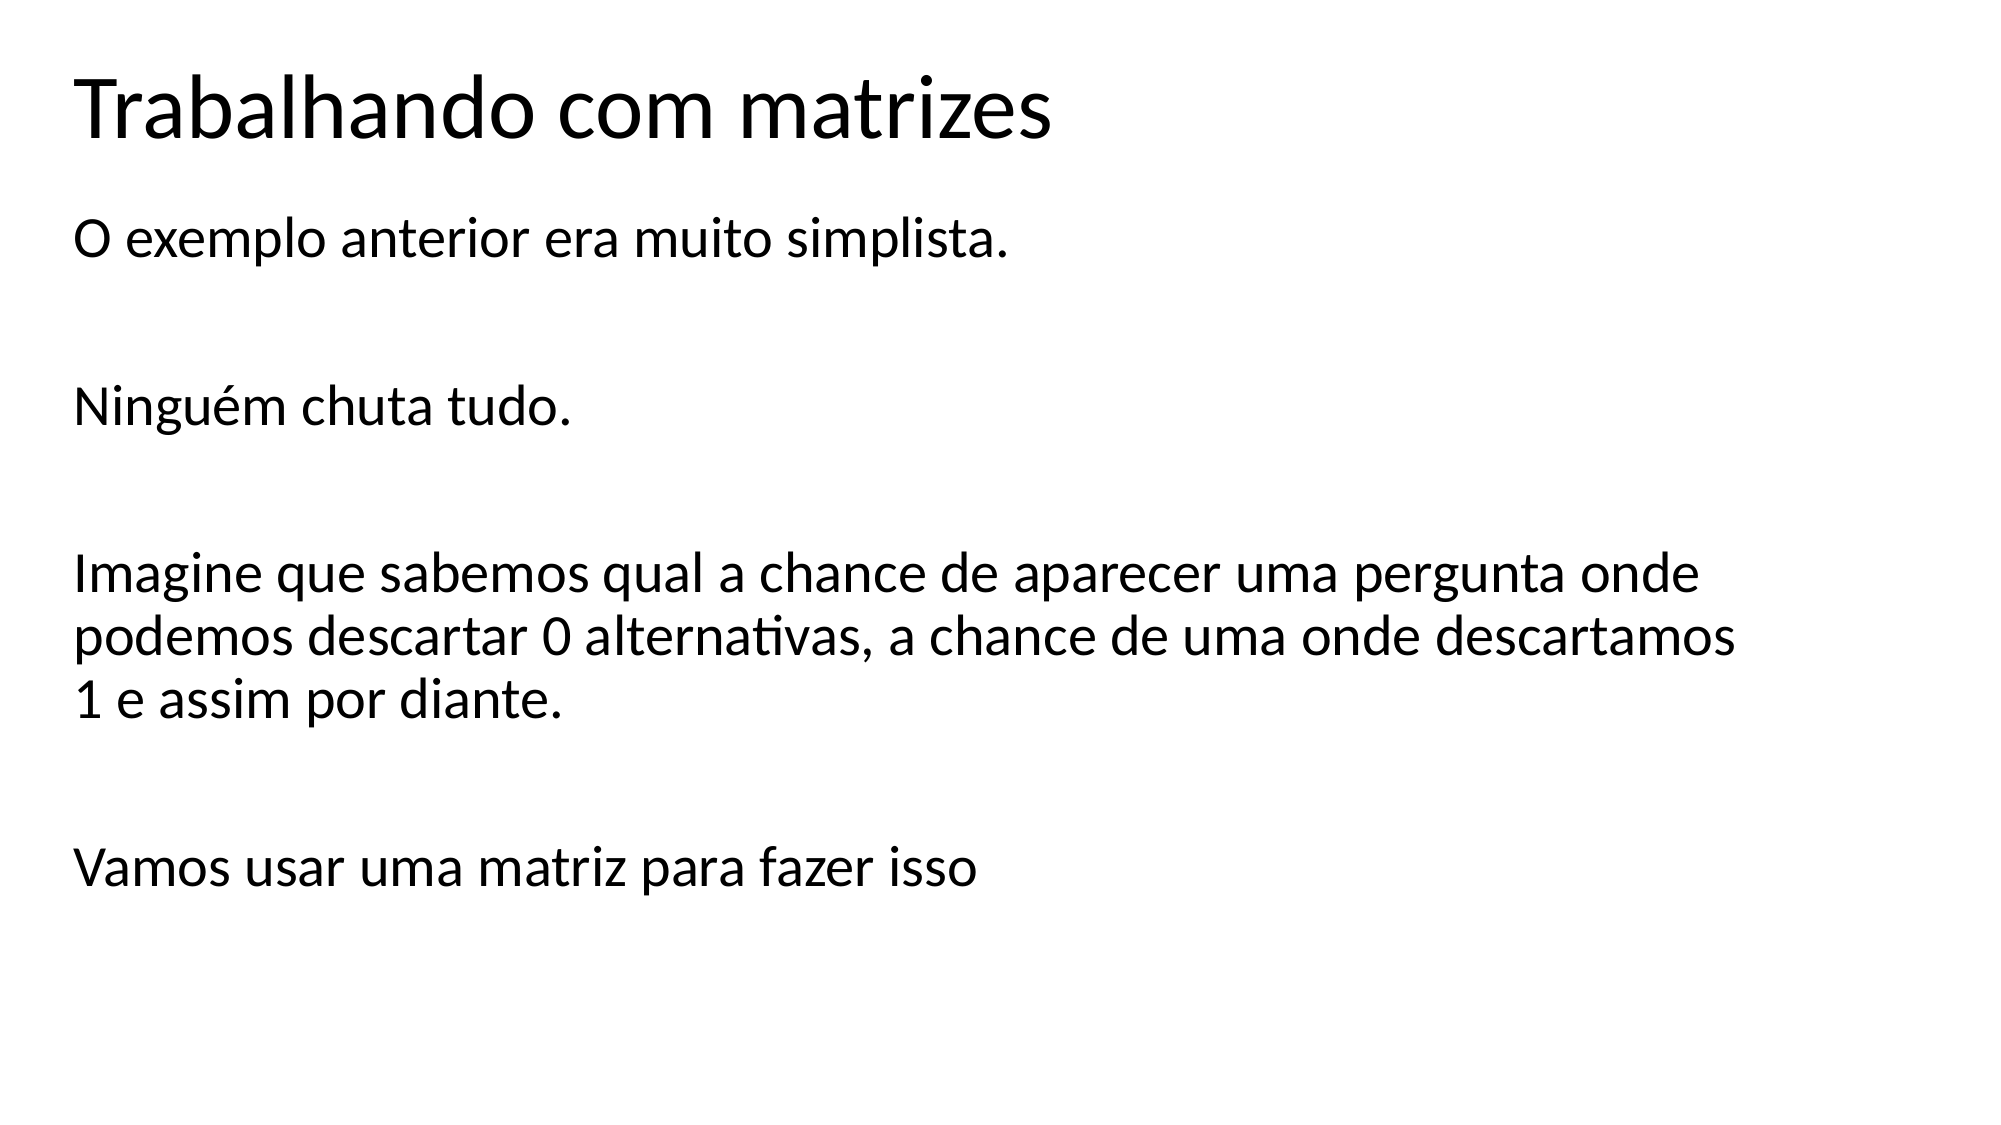

# Trabalhando com matrizes
O exemplo anterior era muito simplista.

Ninguém chuta tudo.

Imagine que sabemos qual a chance de aparecer uma pergunta onde podemos descartar 0 alternativas, a chance de uma onde descartamos 1 e assim por diante.

Vamos usar uma matriz para fazer isso